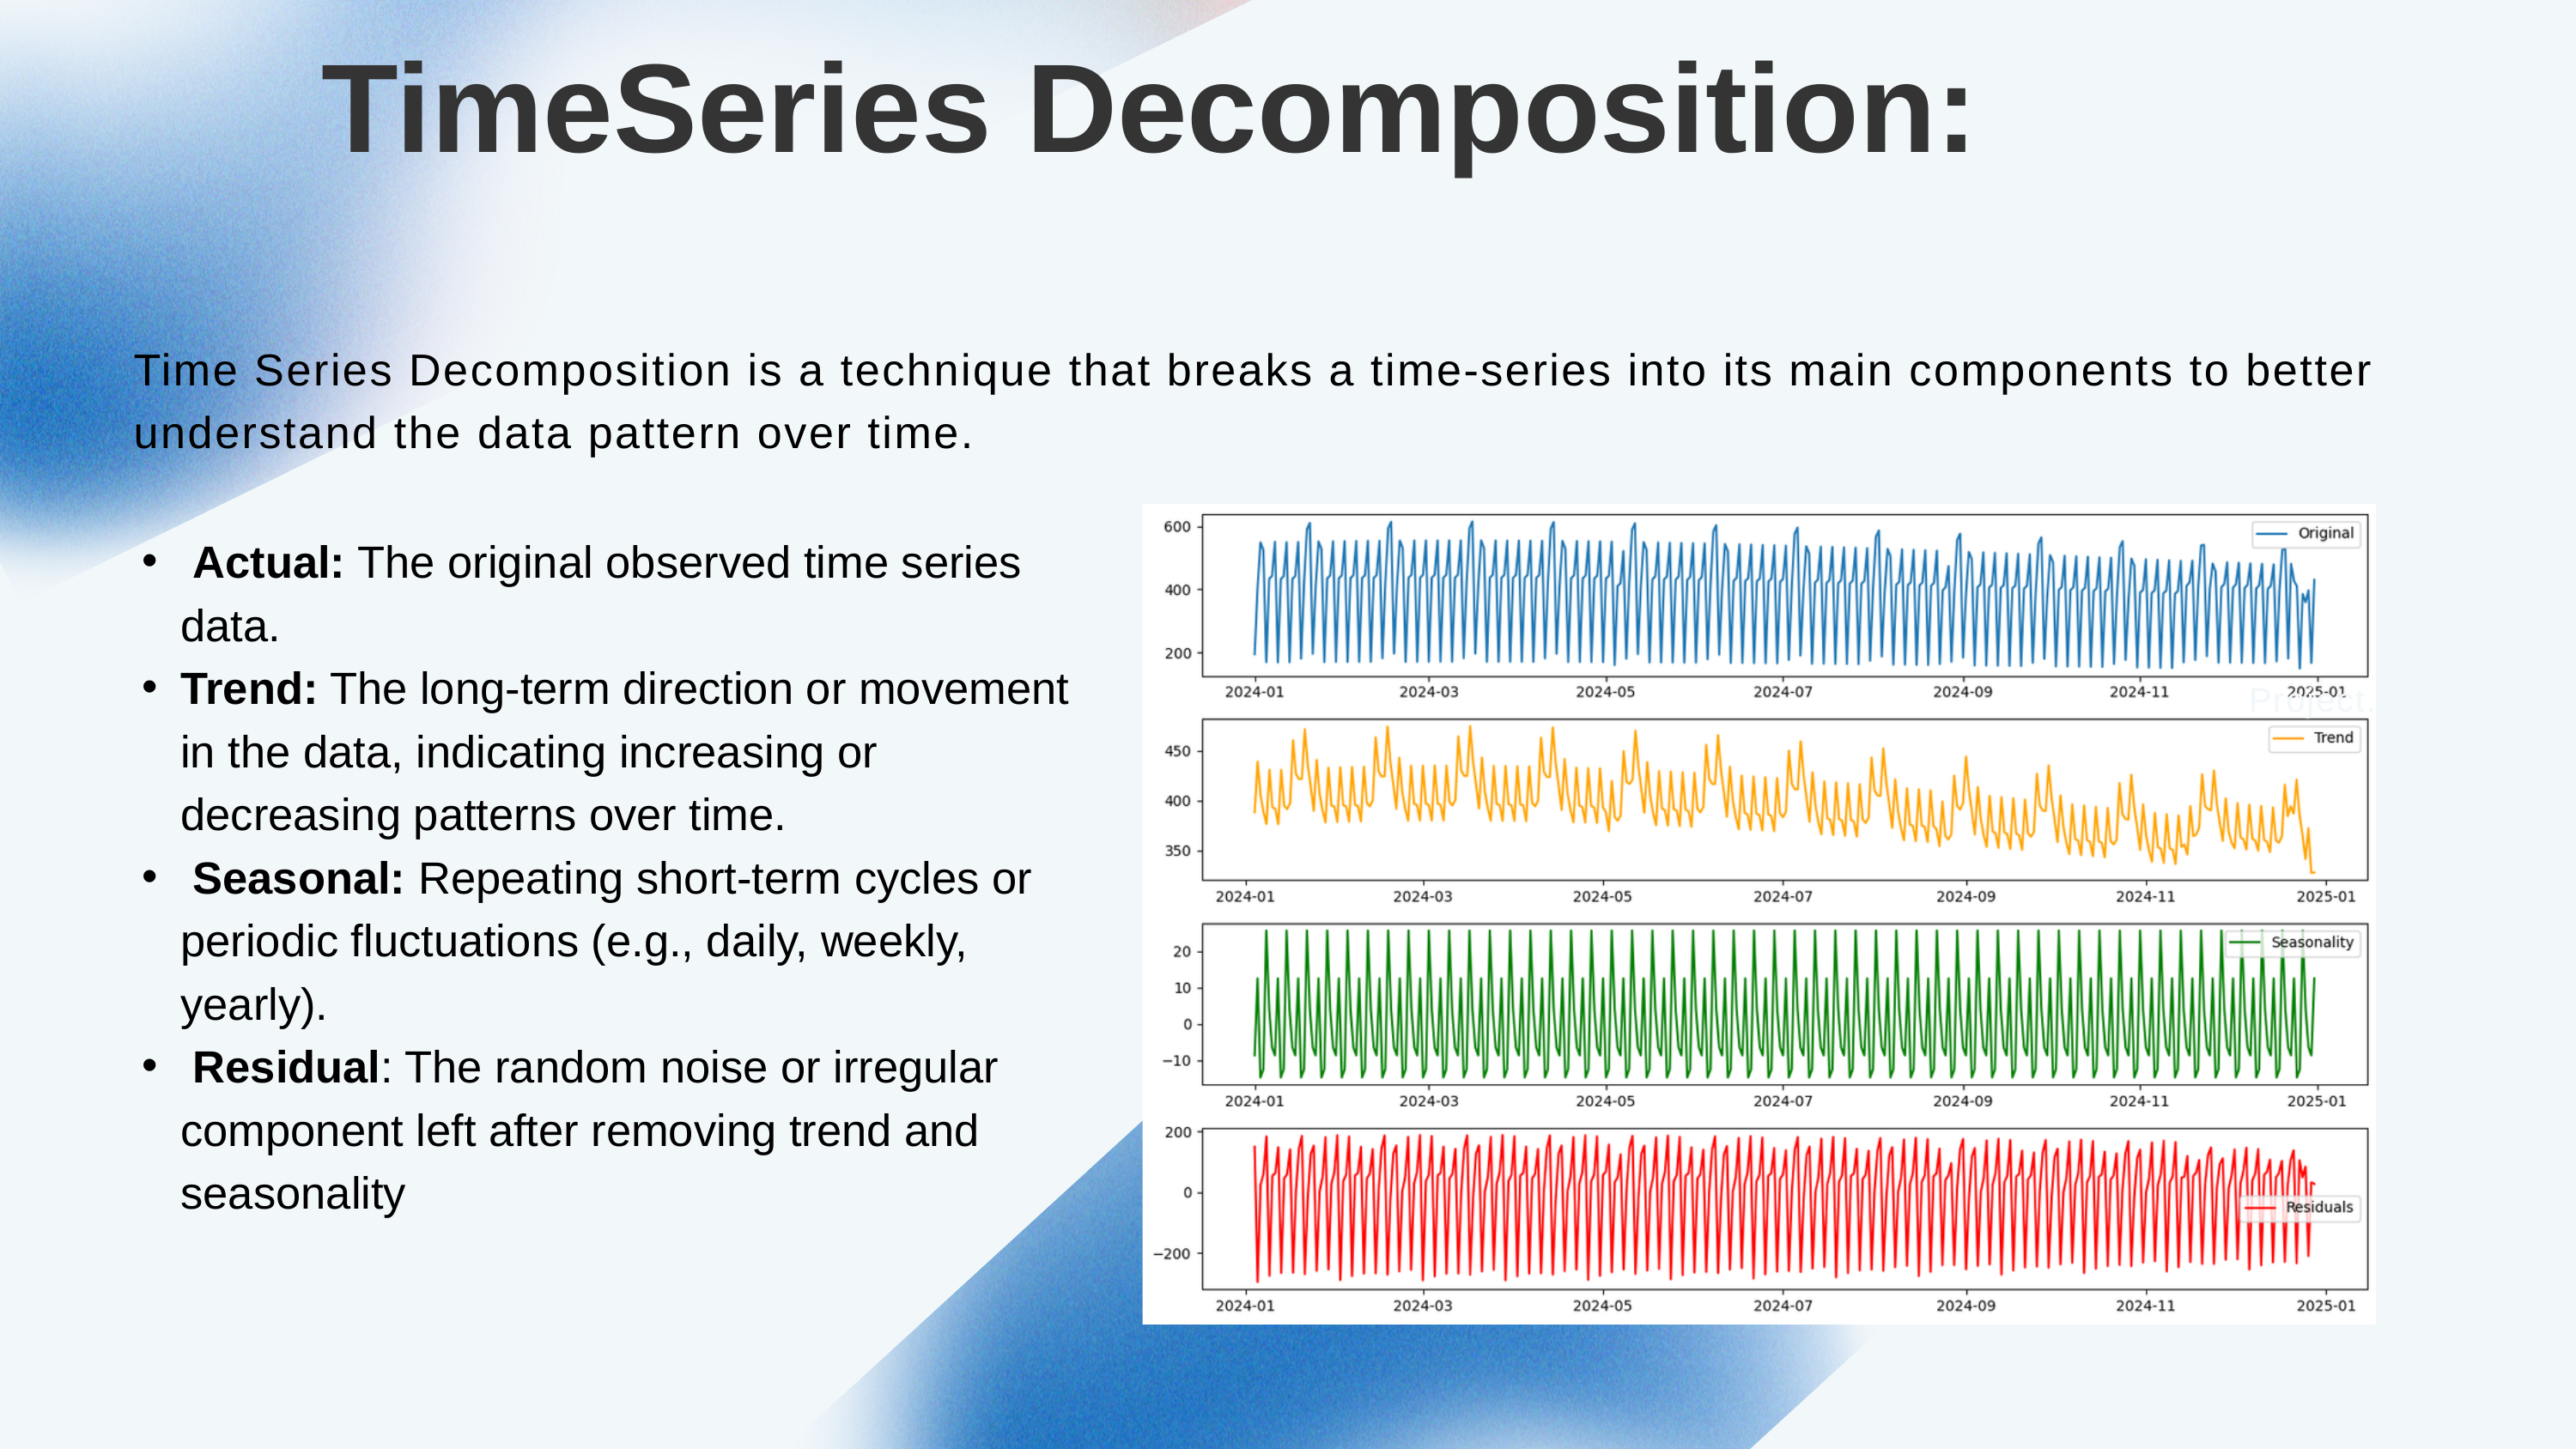

TimeSeries Decomposition:
Time Series Decomposition is a technique that breaks a time-series into its main components to better understand the data pattern over time.

 Actual: The original observed time series data.
Trend: The long-term direction or movement in the data, indicating increasing or decreasing patterns over time.
 Seasonal: Repeating short-term cycles or periodic fluctuations (e.g., daily, weekly, yearly).
 Residual: The random noise or irregular component left after removing trend and seasonality
Project.